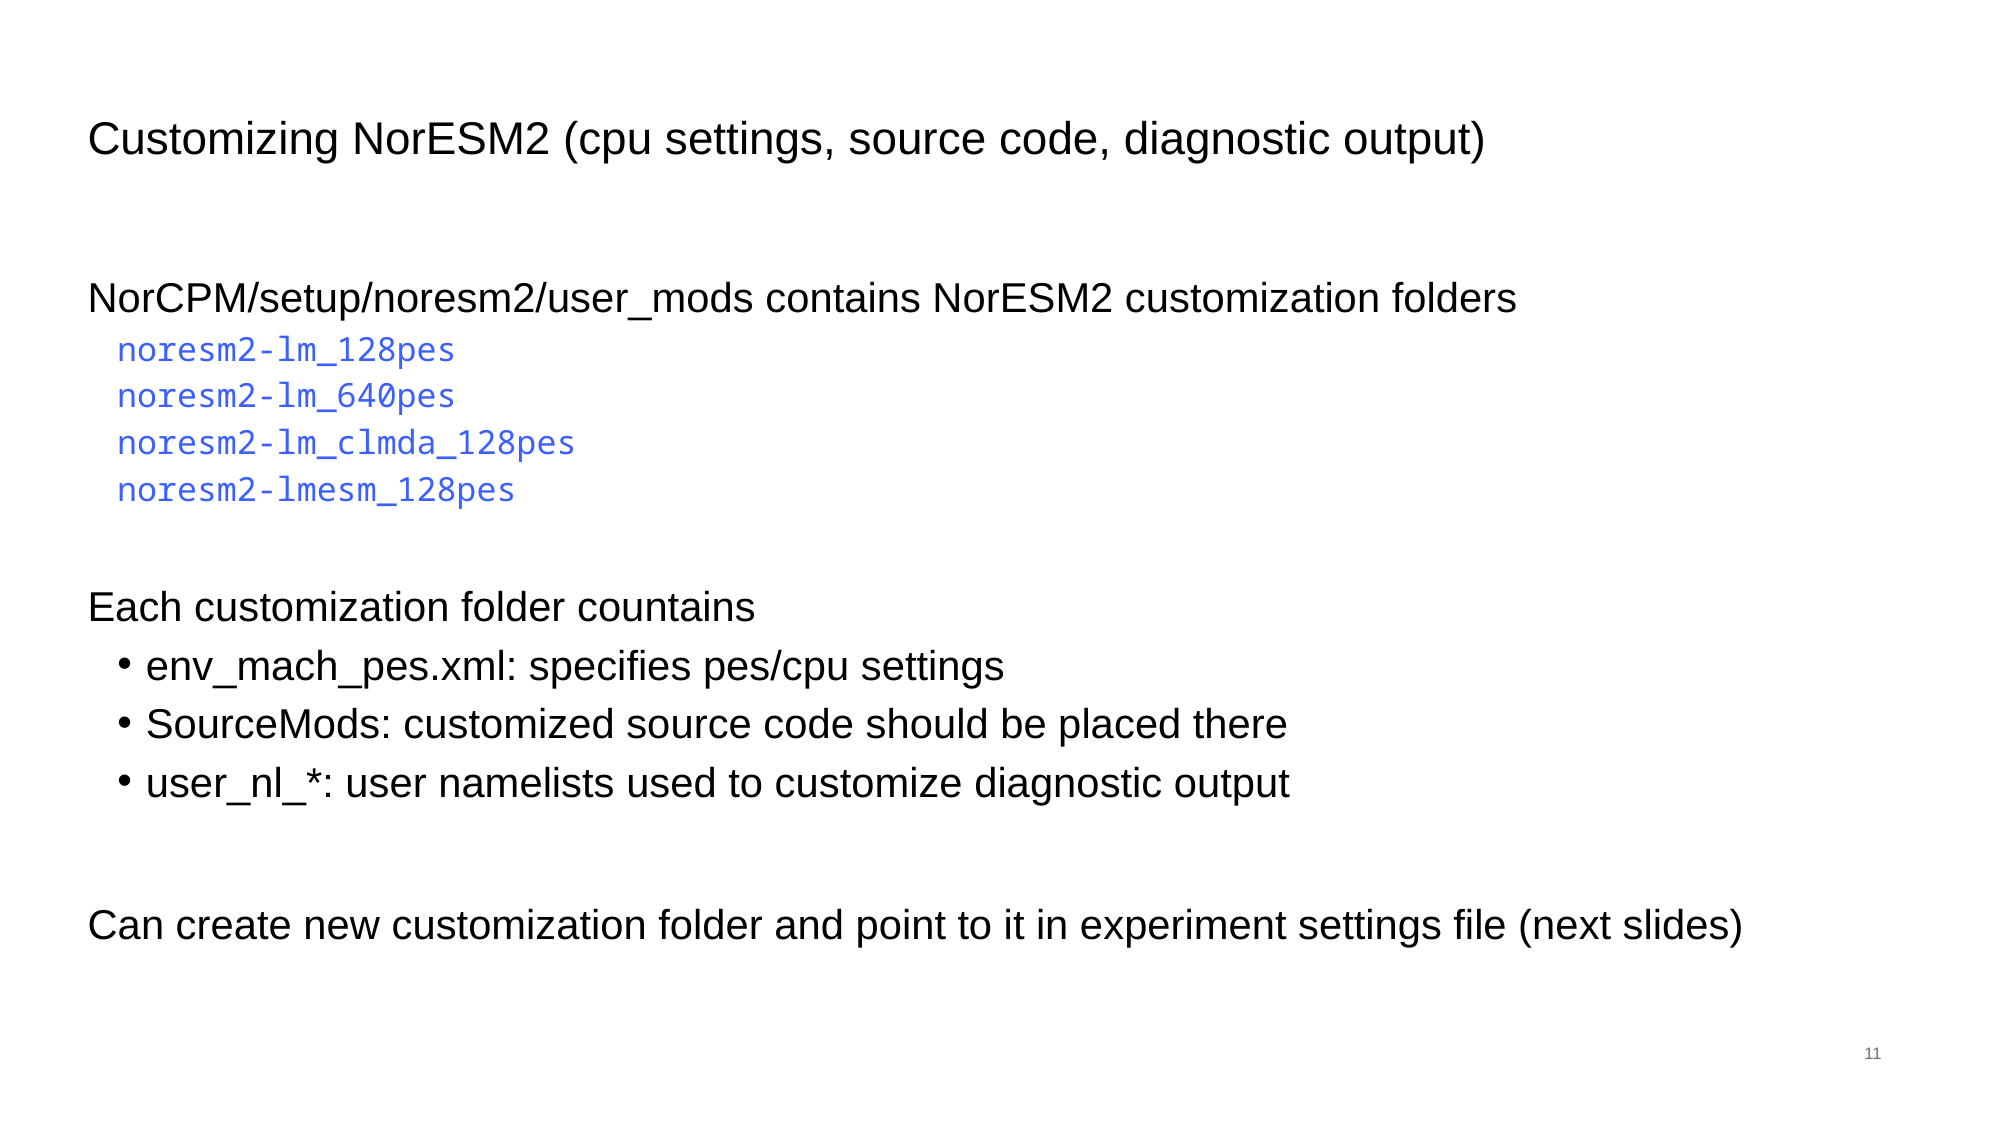

# Customizing NorESM2 (cpu settings, source code, diagnostic output)

NorCPM/setup/noresm2/user_mods contains NorESM2 customization folders
noresm2-lm_128pes
noresm2-lm_640pes
noresm2-lm_clmda_128pes
noresm2-lmesm_128pes

Each customization folder countains
env_mach_pes.xml: specifies pes/cpu settings
SourceMods: customized source code should be placed there
user_nl_*: user namelists used to customize diagnostic output

Can create new customization folder and point to it in experiment settings file (next slides)
11